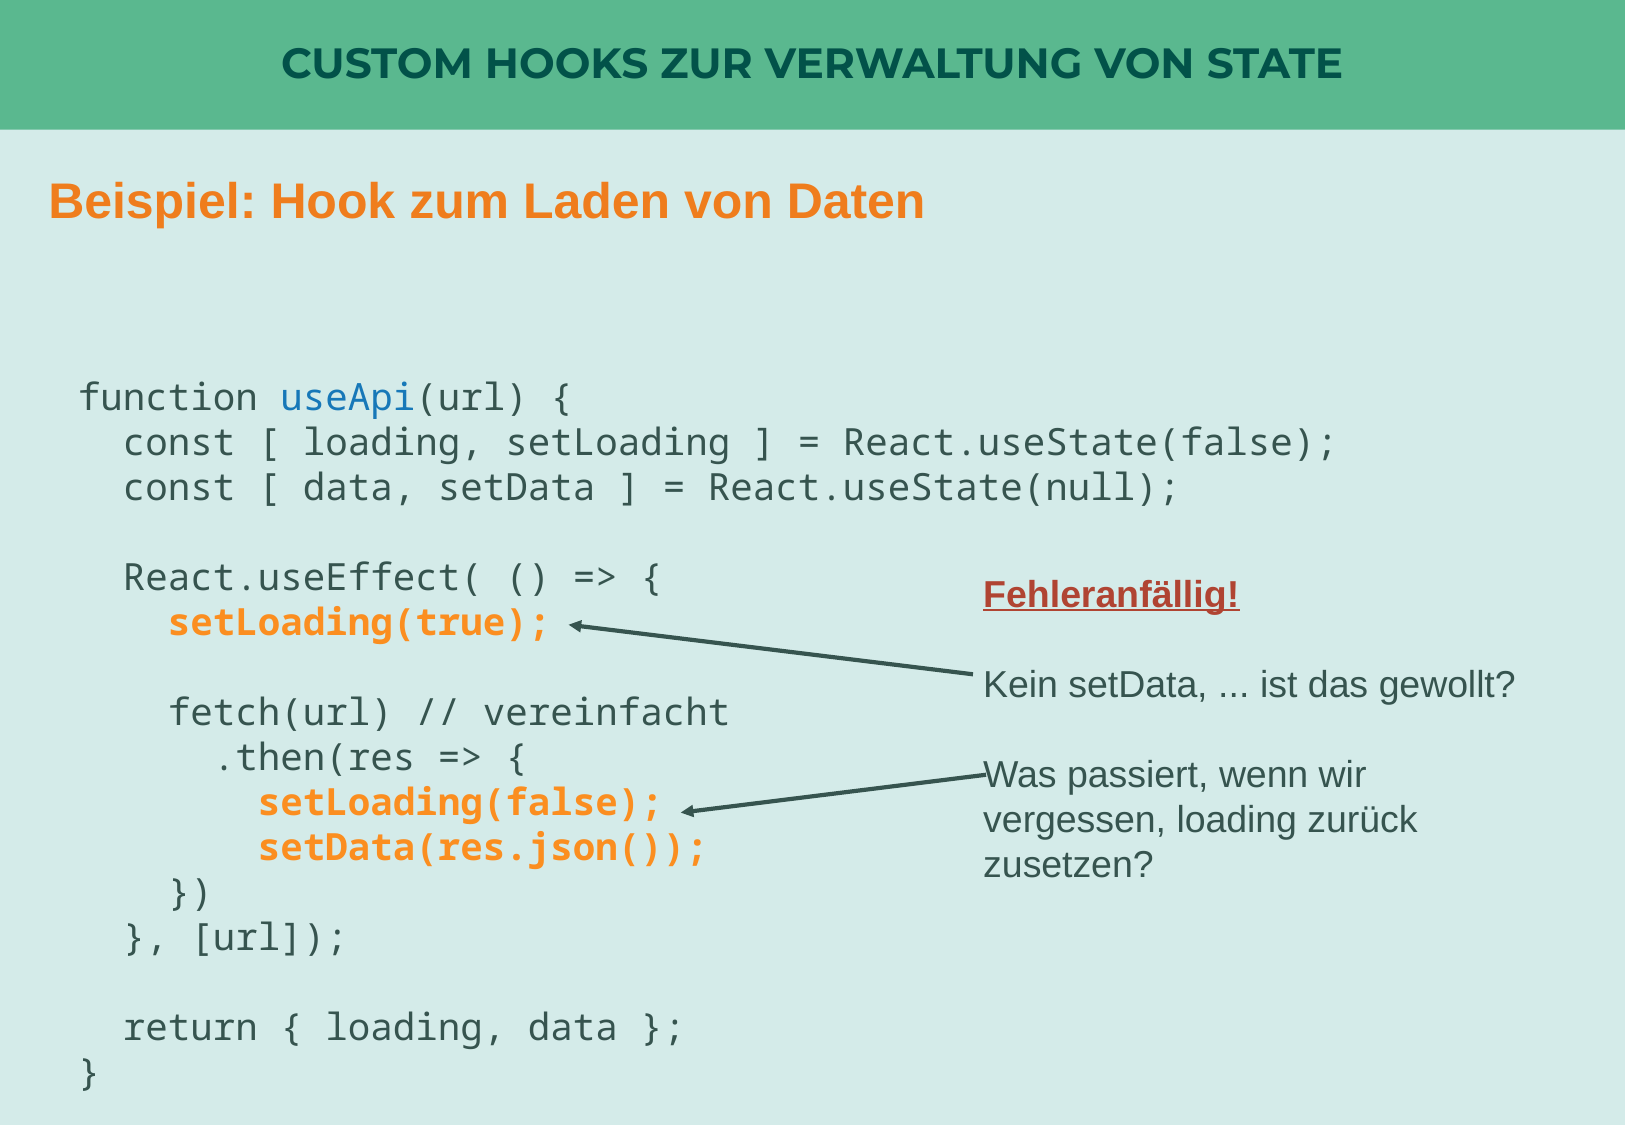

# Custom Hooks zur Verwaltung von State
Beispiel: Hook zum Laden von Daten
function useApi(url) {
  const [ loading, setLoading ] = React.useState(false);
  const [ data, setData ] = React.useState(null);

  React.useEffect( () => {
    setLoading(true);

    fetch(url) // vereinfacht
      .then(res => {
        setLoading(false);
        setData(res.json());
    })
  }, [url]);

  return { loading, data };
}
Fehleranfällig!

Kein setData, ... ist das gewollt?

Was passiert, wenn wir
vergessen, loading zurück
zusetzen?